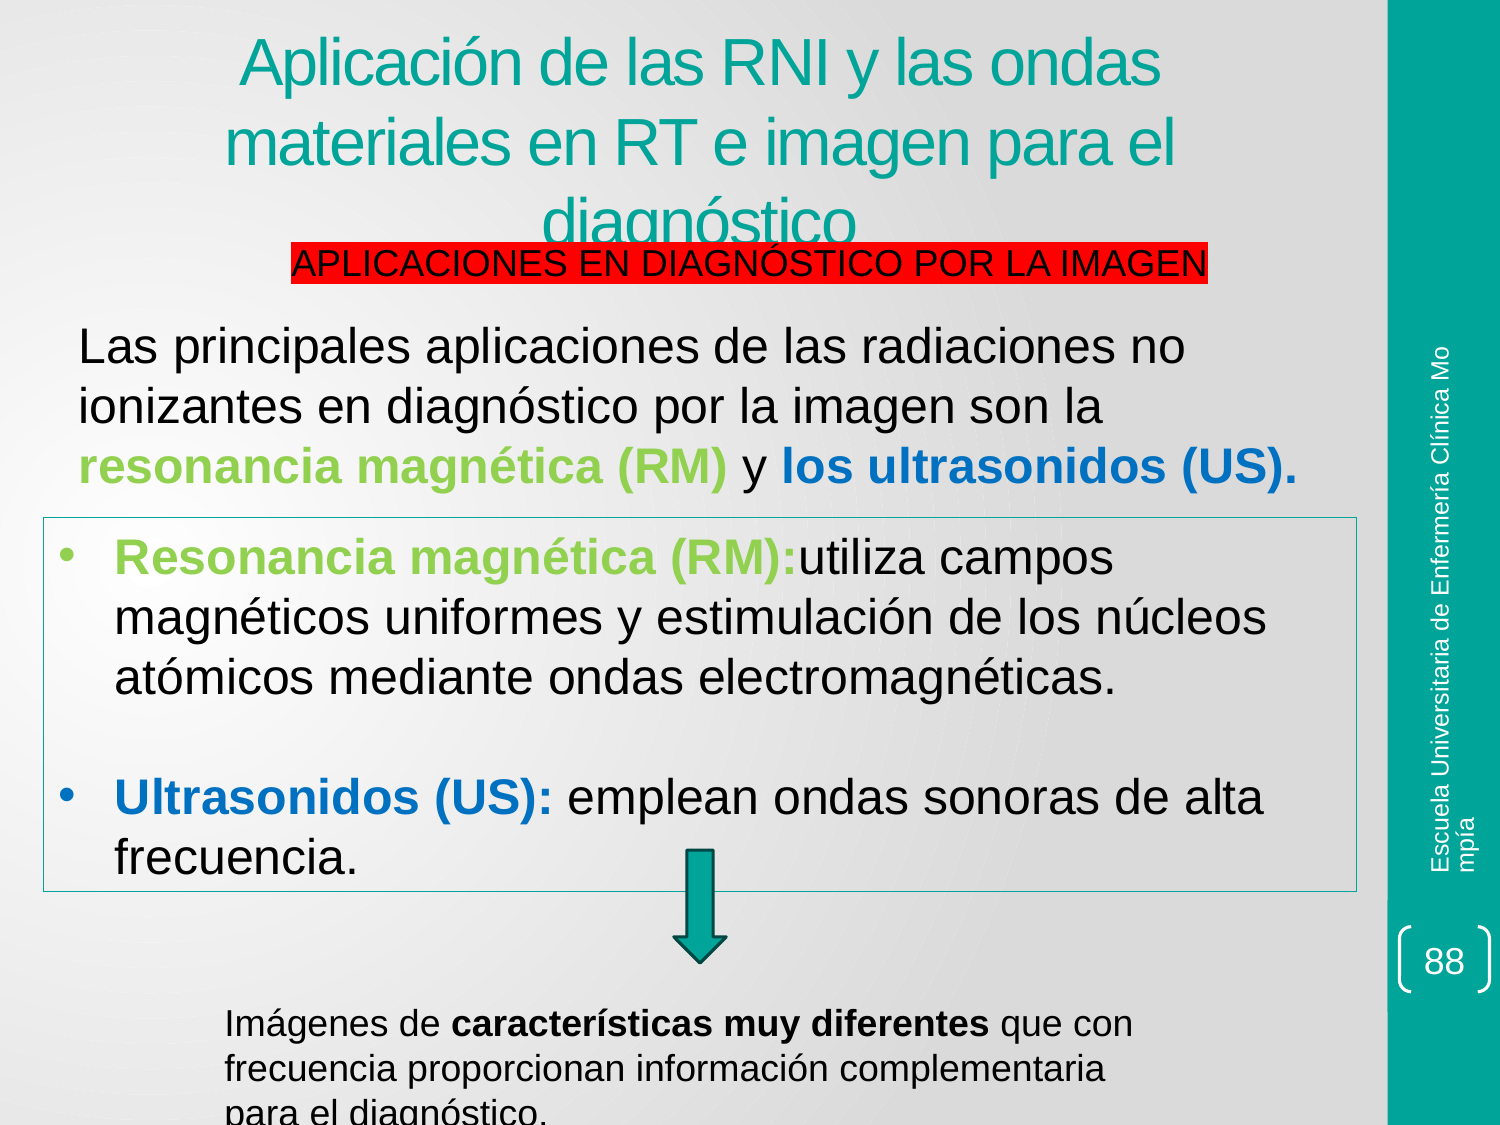

# Aplicación de las RNI y las ondas materiales en RT e imagen para el diagnóstico
APLICACIONES EN DIAGNÓSTICO POR LA IMAGEN
Las principales aplicaciones de las radiaciones no ionizantes en diagnóstico por la imagen son la resonancia magnética (RM) y los ultrasonidos (US).
Resonancia magnética (RM):utiliza campos magnéticos uniformes y estimulación de los núcleos atómicos mediante ondas electromagnéticas.

Ultrasonidos (US): emplean ondas sonoras de alta frecuencia.
Escuela Universitaria de Enfermería Clínica Mompía

88
Imágenes de características muy diferentes que con frecuencia proporcionan información complementaria para el diagnóstico.